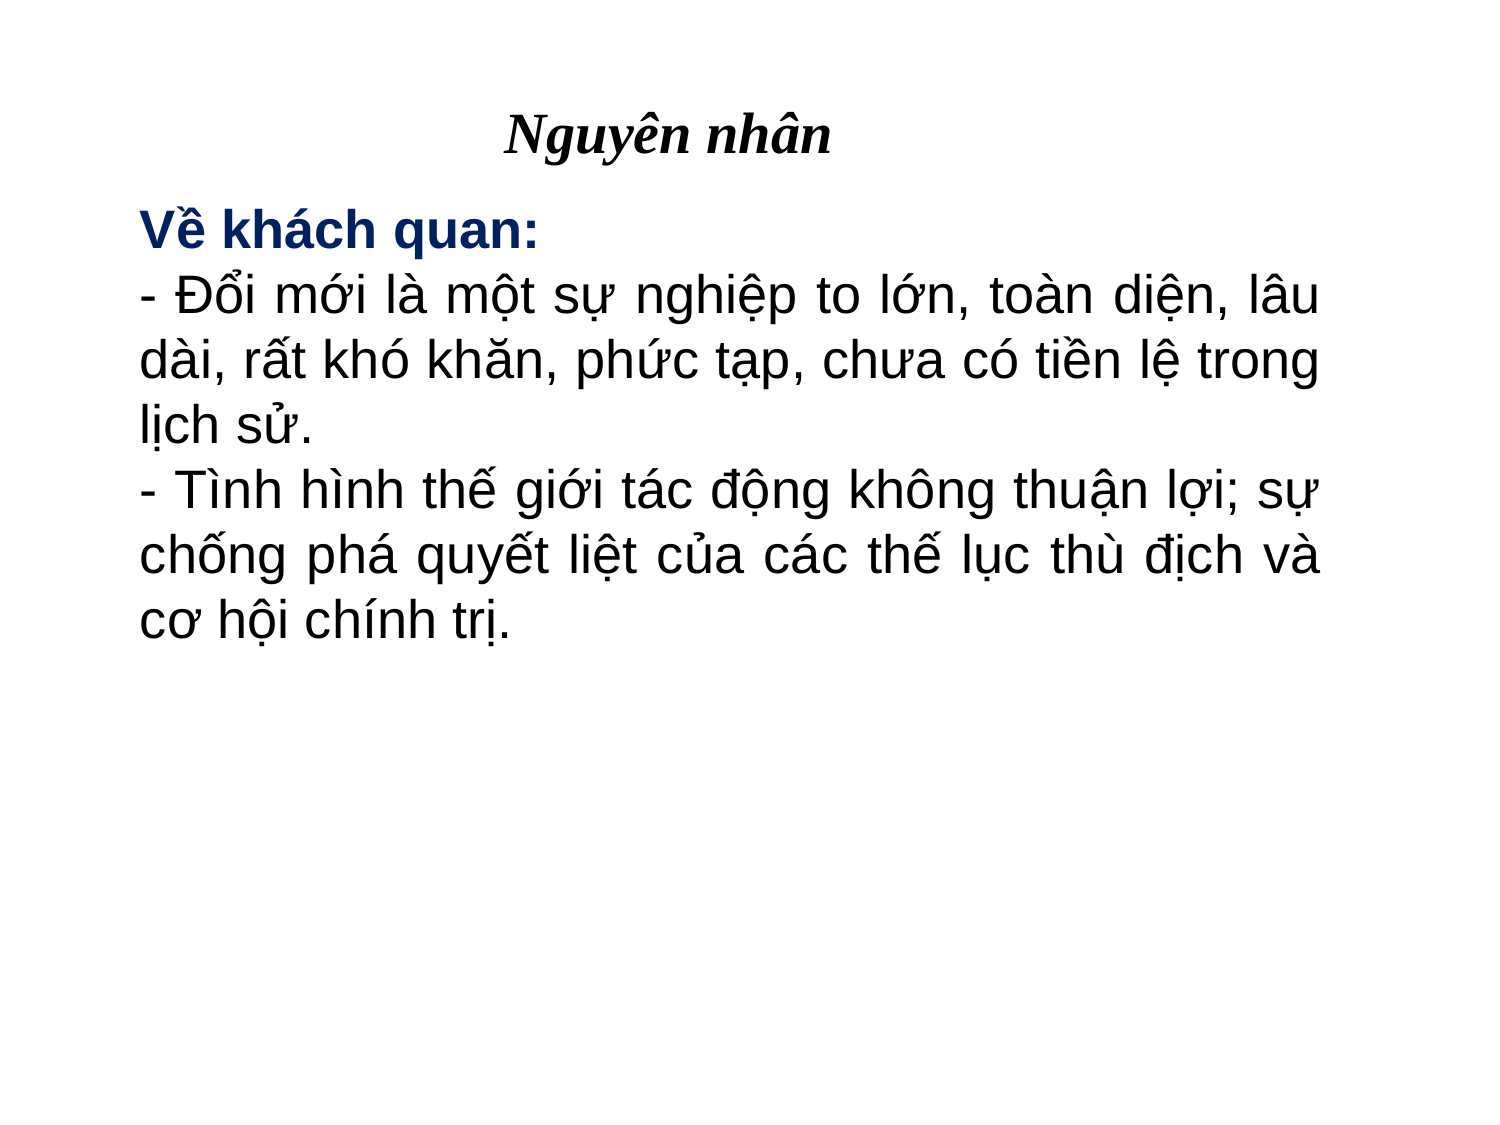

Nguyên nhân
Về khách quan:
- Đổi mới là một sự nghiệp to lớn, toàn diện, lâu dài, rất khó khăn, phức tạp, chưa có tiền lệ trong lịch sử.
- Tình hình thế giới tác động không thuận lợi; sự chống phá quyết liệt của các thế lục thù địch và cơ hội chính trị.